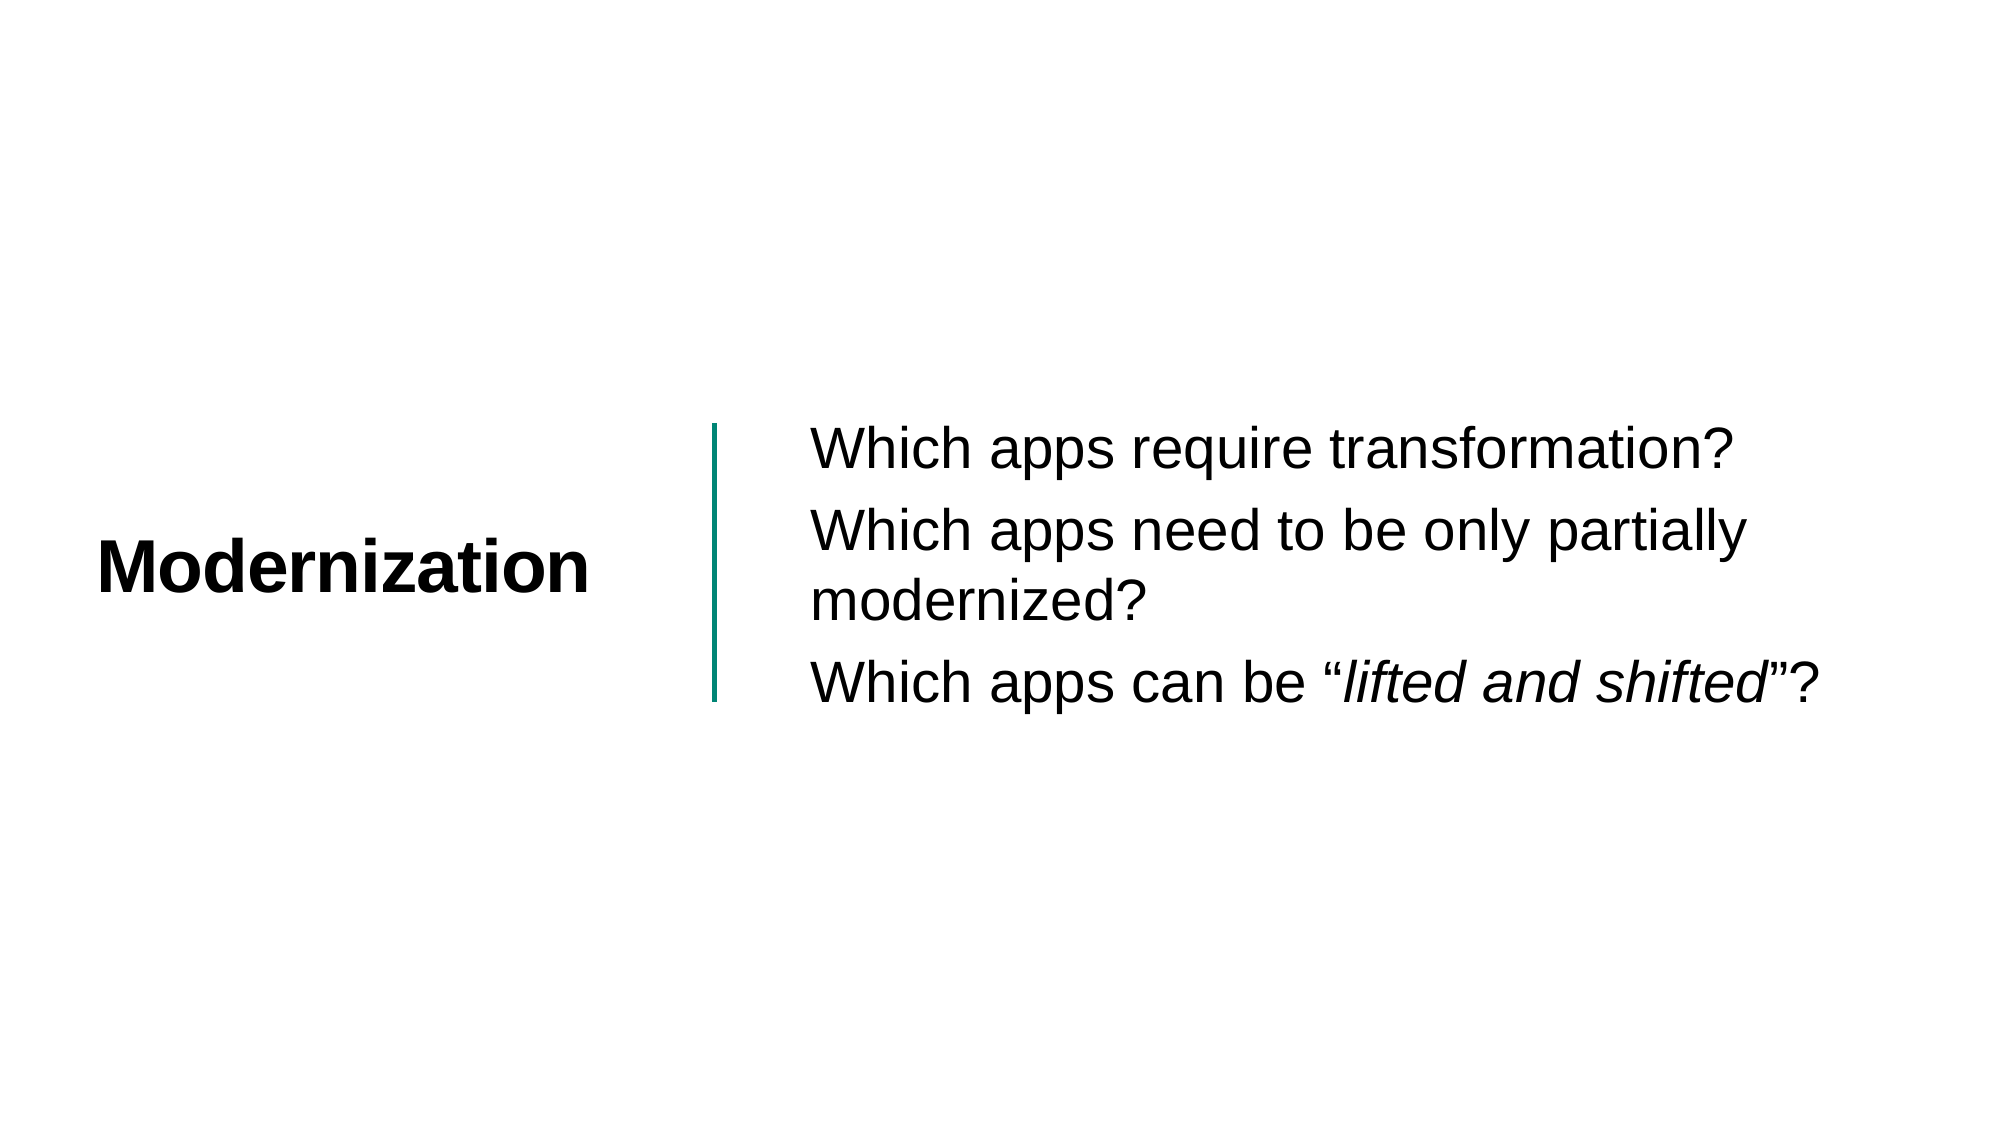

Which apps require transformation?
Which apps need to be only partially modernized?
Which apps can be “lifted and shifted”?
# Modernization